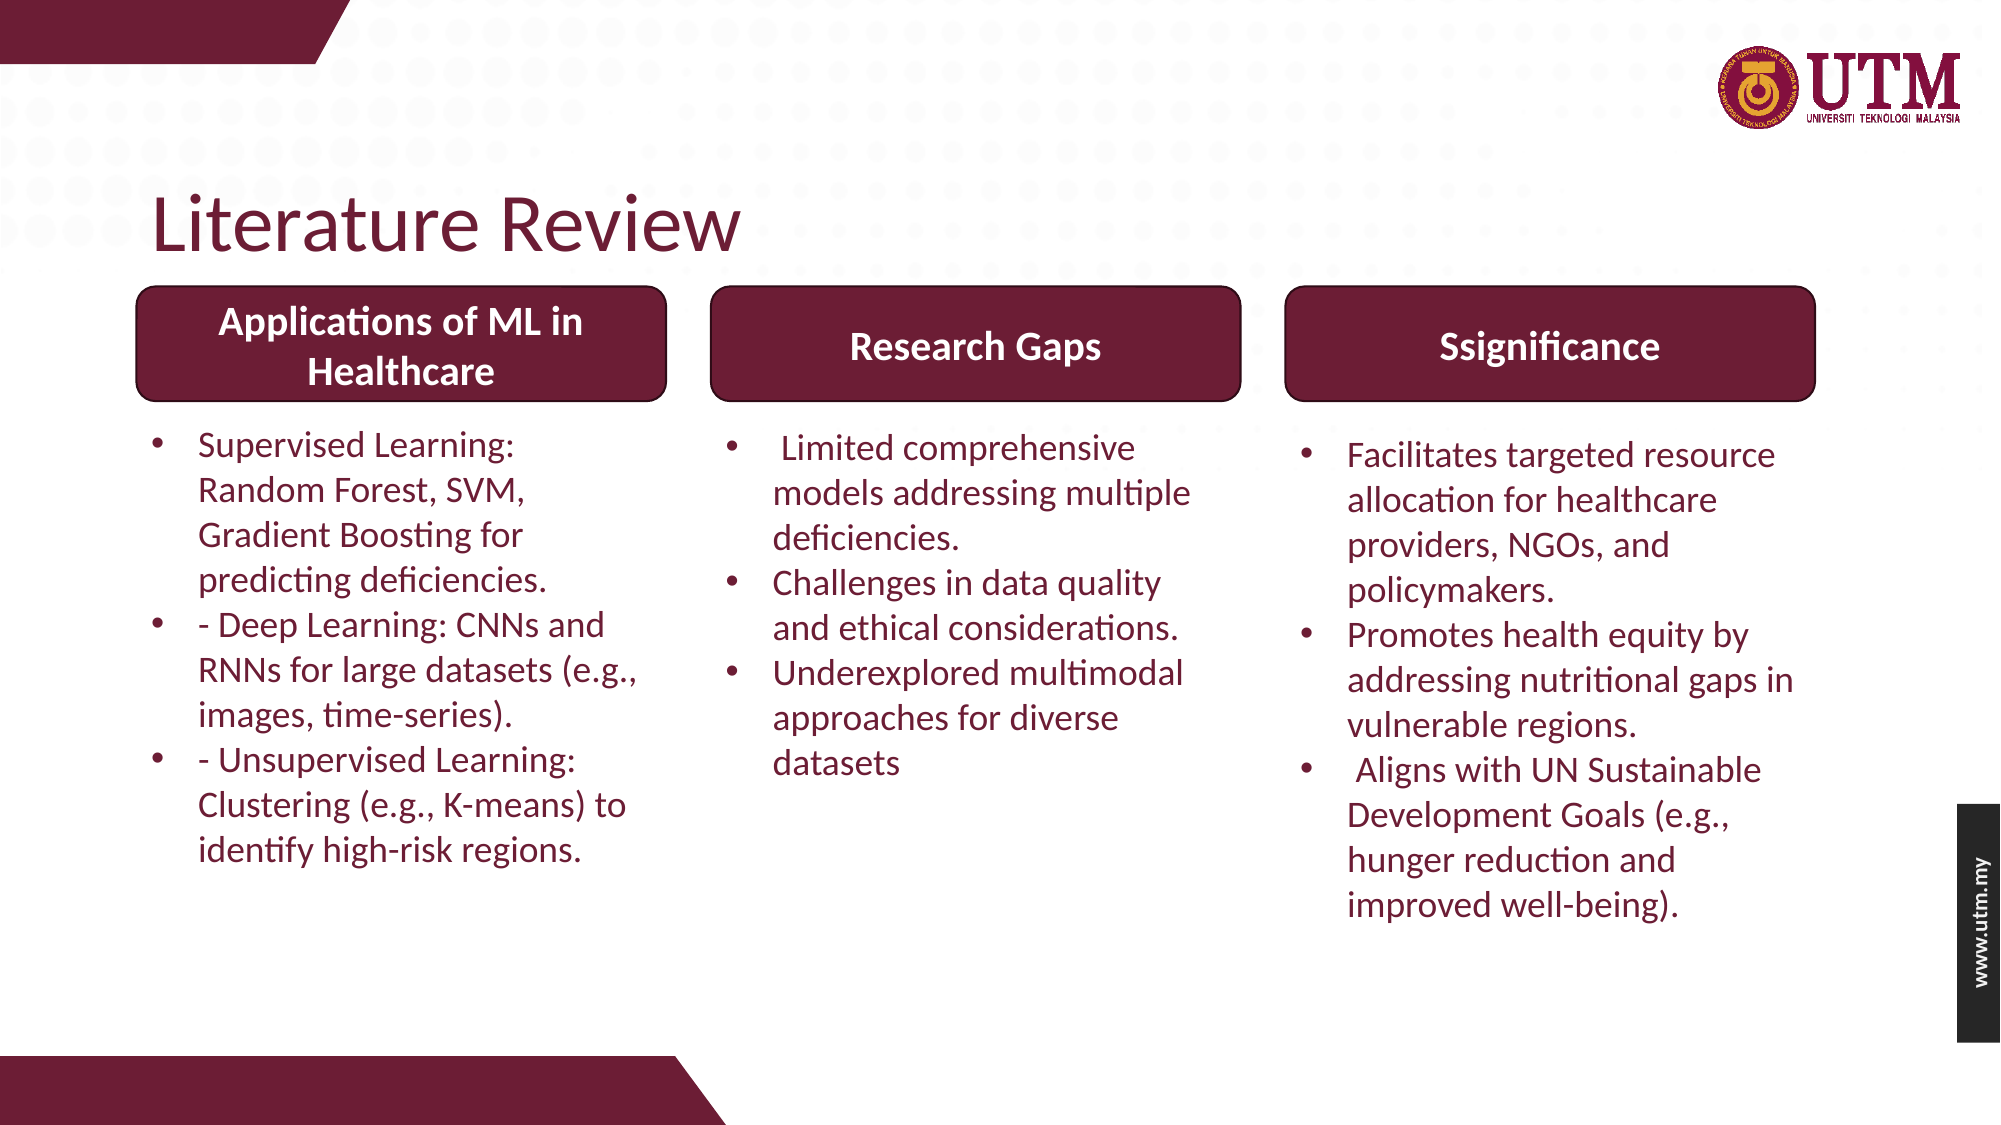

# Literature Review
Ssignificance
Research Gaps
Applications of ML in Healthcare
Supervised Learning: Random Forest, SVM, Gradient Boosting for predicting deficiencies.
- Deep Learning: CNNs and RNNs for large datasets (e.g., images, time-series).
- Unsupervised Learning: Clustering (e.g., K-means) to identify high-risk regions.
 Limited comprehensive models addressing multiple deficiencies.
Challenges in data quality and ethical considerations.
Underexplored multimodal approaches for diverse datasets
Facilitates targeted resource allocation for healthcare providers, NGOs, and policymakers.
Promotes health equity by addressing nutritional gaps in vulnerable regions.
 Aligns with UN Sustainable Development Goals (e.g., hunger reduction and improved well-being).